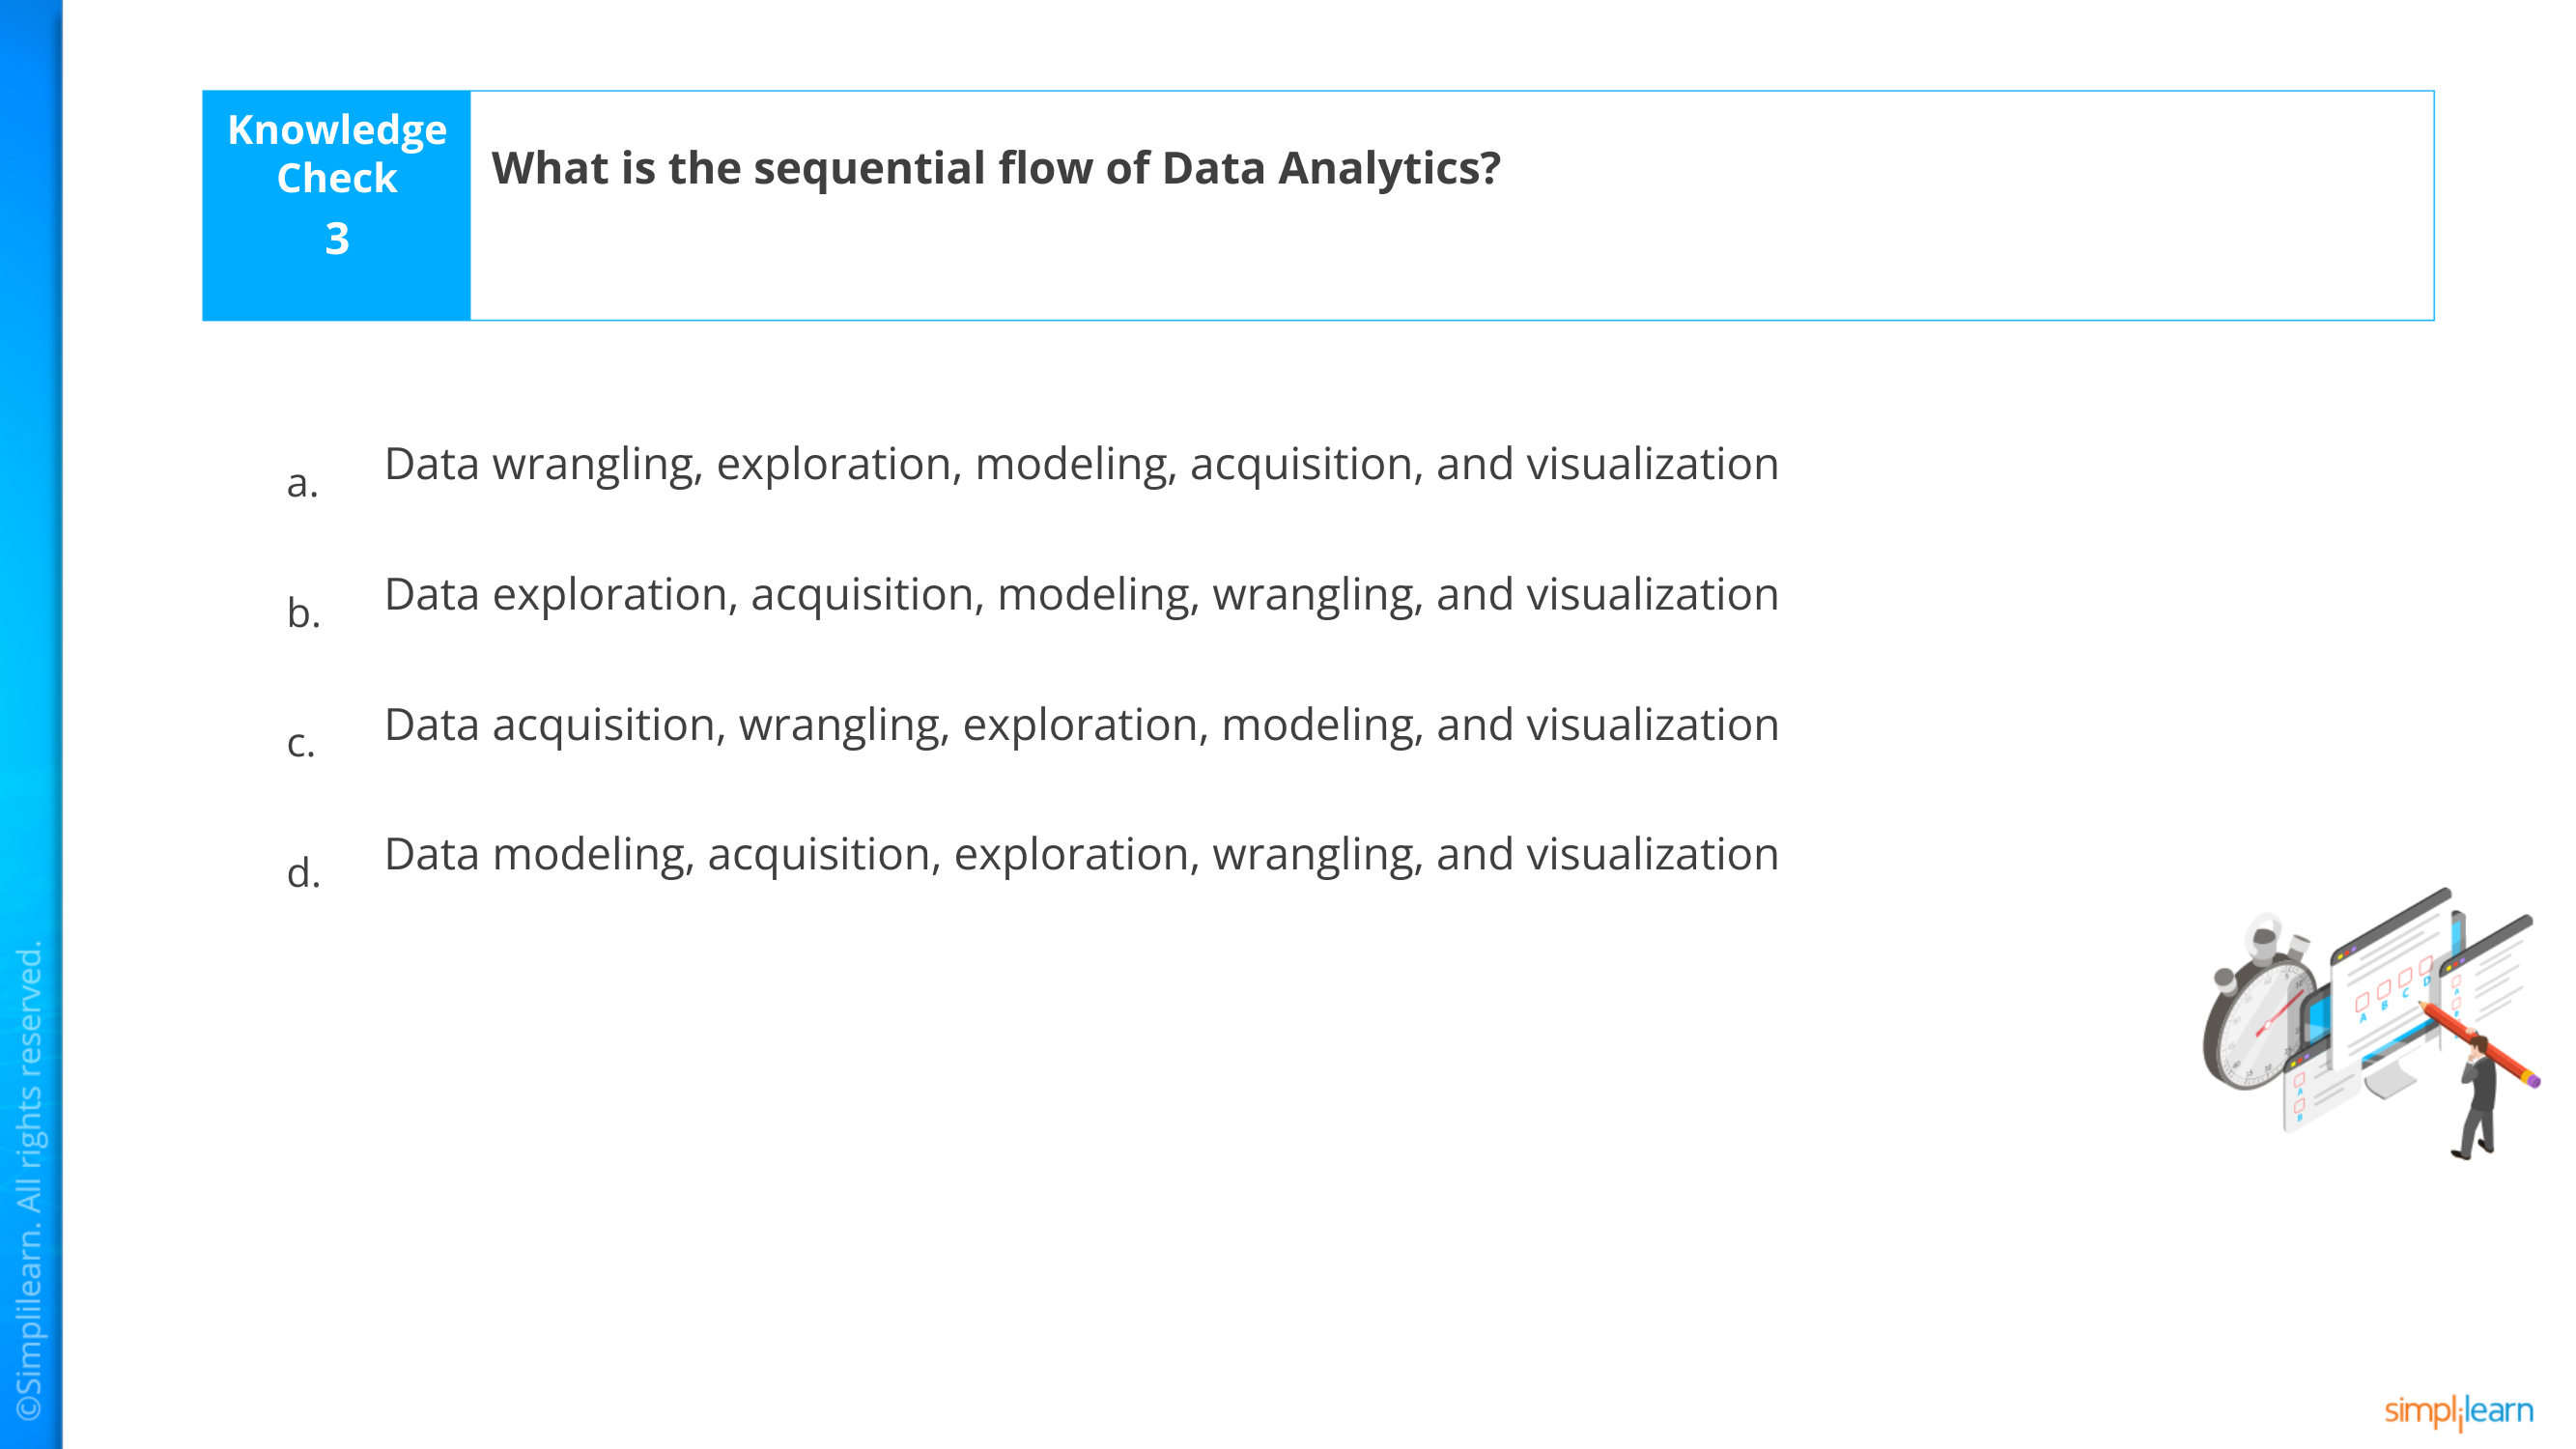

What is the sequential flow of Data Analytics?

3
Data wrangling, exploration, modeling, acquisition, and visualization

Data exploration, acquisition, modeling, wrangling, and visualization

Data acquisition, wrangling, exploration, modeling, and visualization

Data modeling, acquisition, exploration, wrangling, and visualization